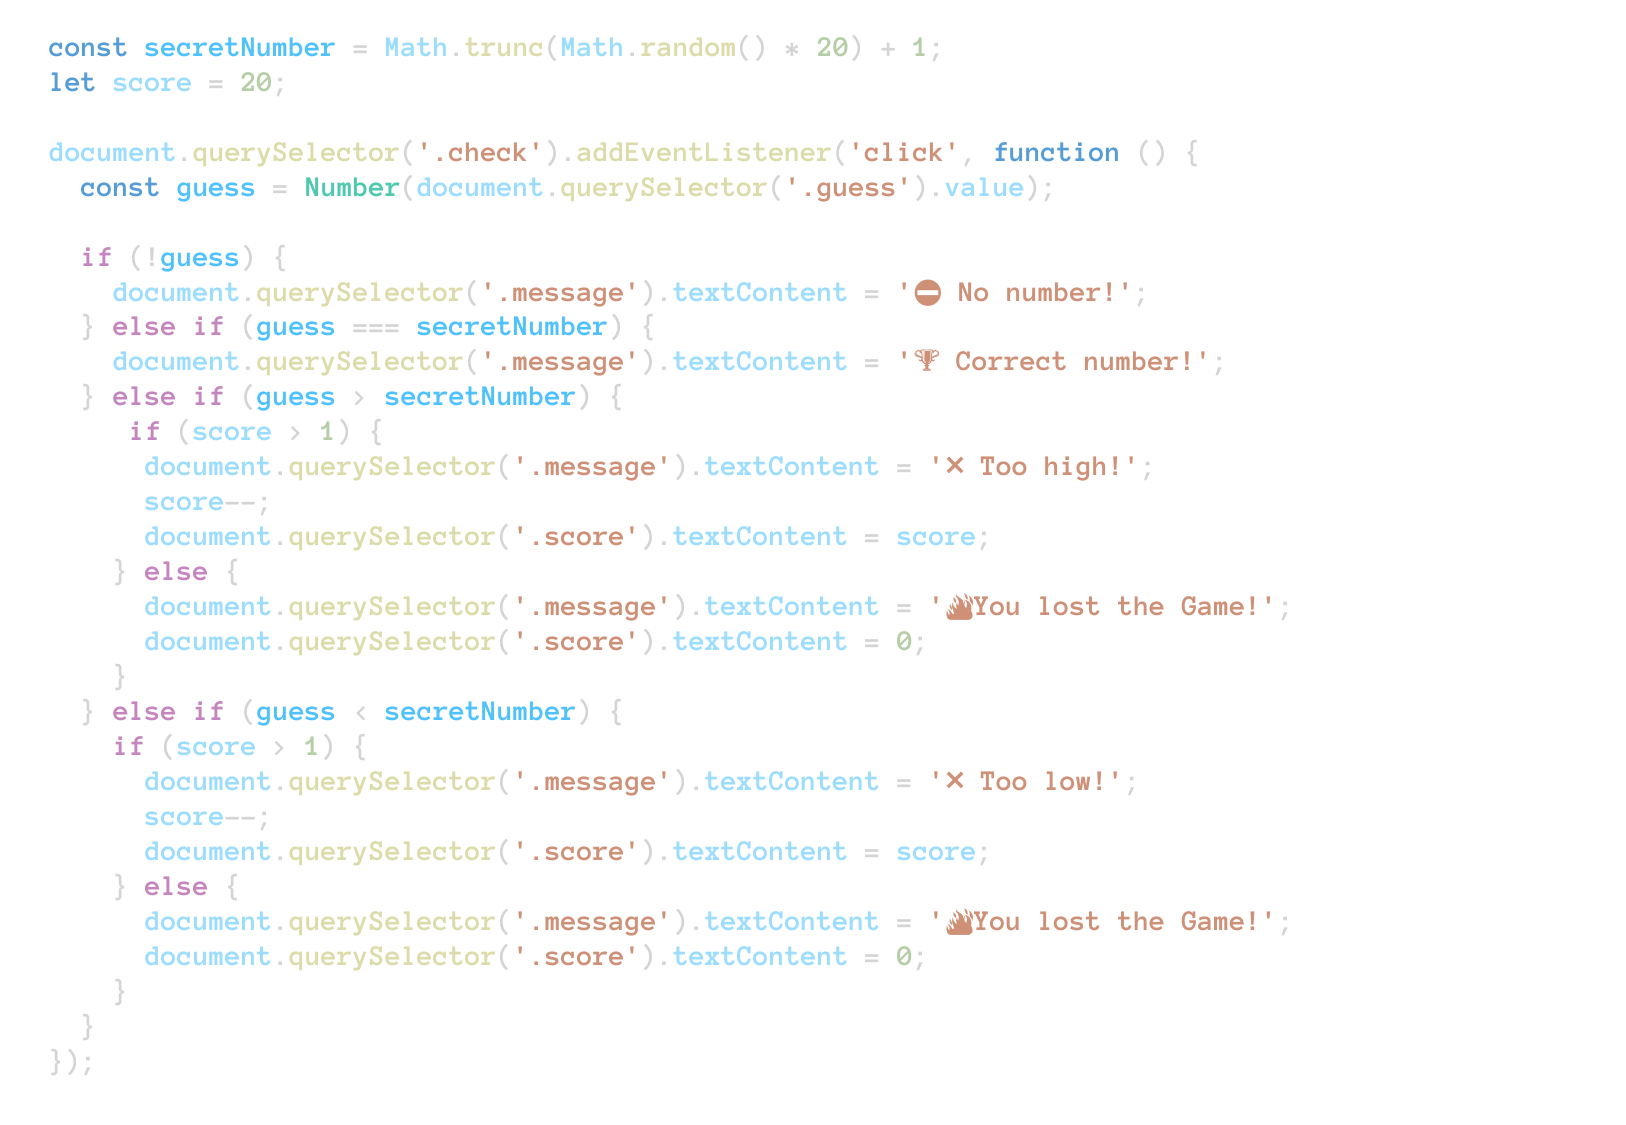

const secretNumber = Math.trunc(Math.random() * 20) + 1;
let score = 20;
document.querySelector('.check').addEventListener('click', function () {
  const guess = Number(document.querySelector('.guess').value);
  if (!guess) {
    document.querySelector('.message').textContent = '⛔ No number!';
  } else if (guess === secretNumber) {
    document.querySelector('.message').textContent = '🏆 Correct number!';
  } else if (guess > secretNumber) {
     if (score > 1) {
      document.querySelector('.message').textContent = '❌ Too high!';
      score--;
      document.querySelector('.score').textContent = score;
    } else {
      document.querySelector('.message').textContent = '🔥You lost the Game!';
      document.querySelector('.score').textContent = 0;
    }
  } else if (guess < secretNumber) {
    if (score > 1) {
      document.querySelector('.message').textContent = '❌ Too low!';
      score--;
      document.querySelector('.score').textContent = score;
    } else {
      document.querySelector('.message').textContent = '🔥You lost the Game!';
      document.querySelector('.score').textContent = 0;
    }
  }
});